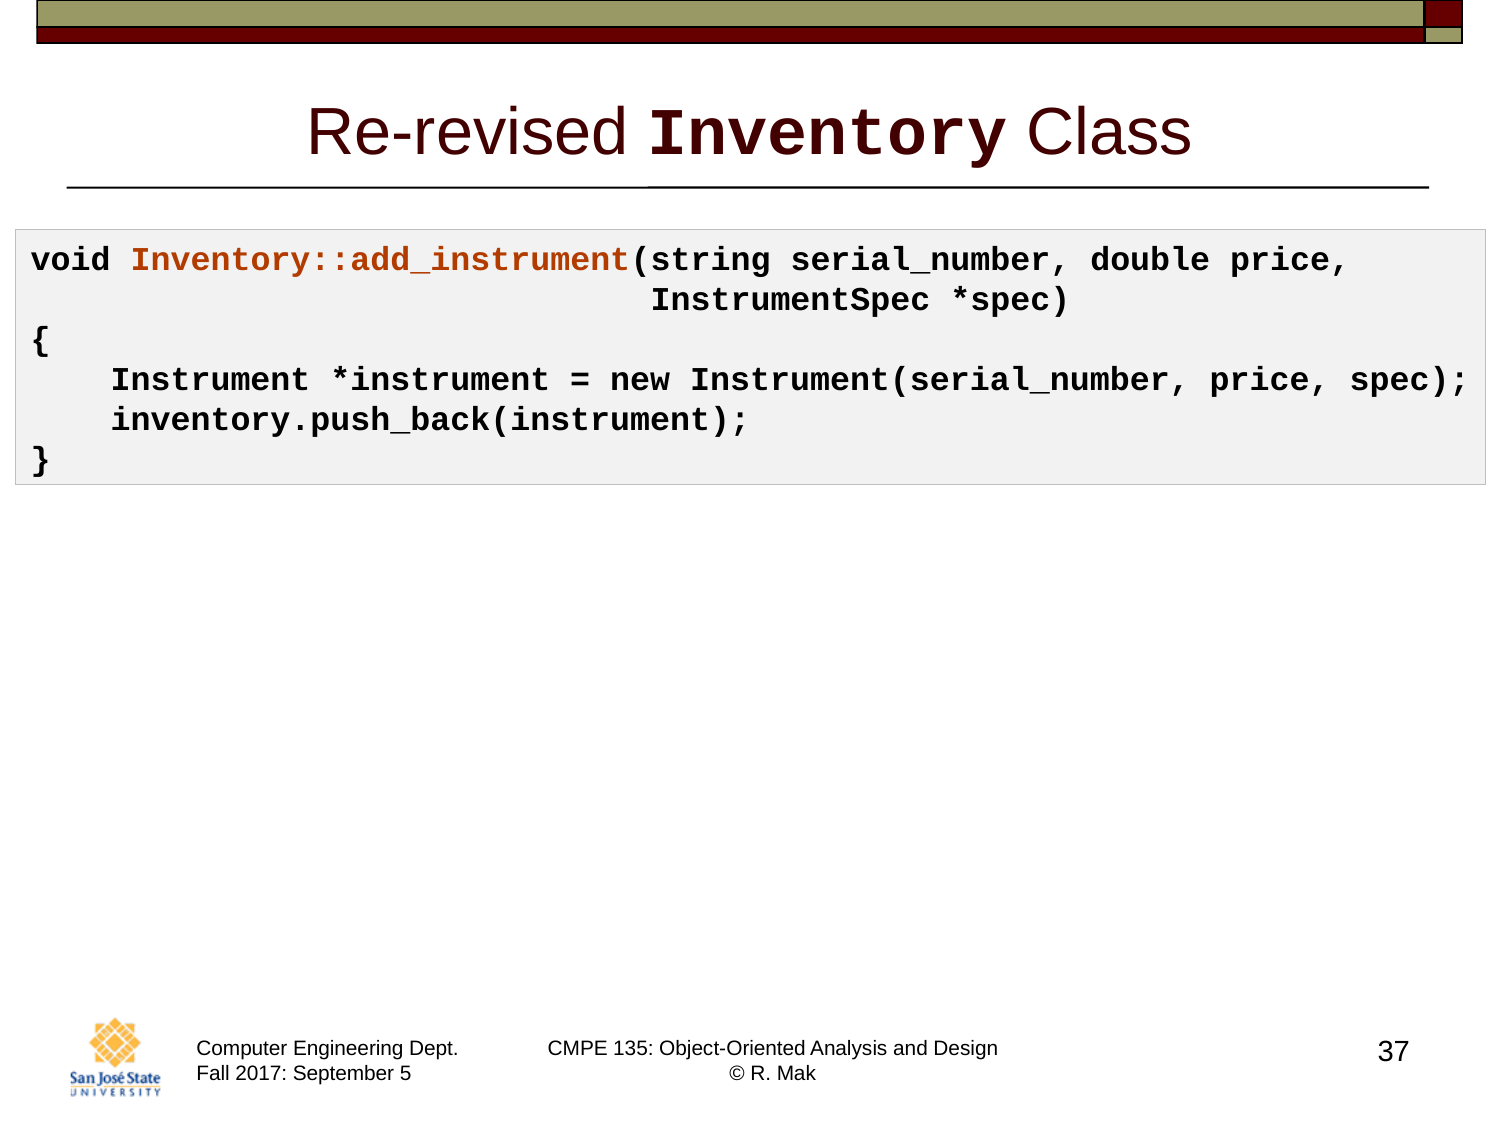

# Re-revised Inventory Class
void Inventory::add_instrument(string serial_number, double price,
                               InstrumentSpec *spec)
{
    Instrument *instrument = new Instrument(serial_number, price, spec);
    inventory.push_back(instrument);
}
37